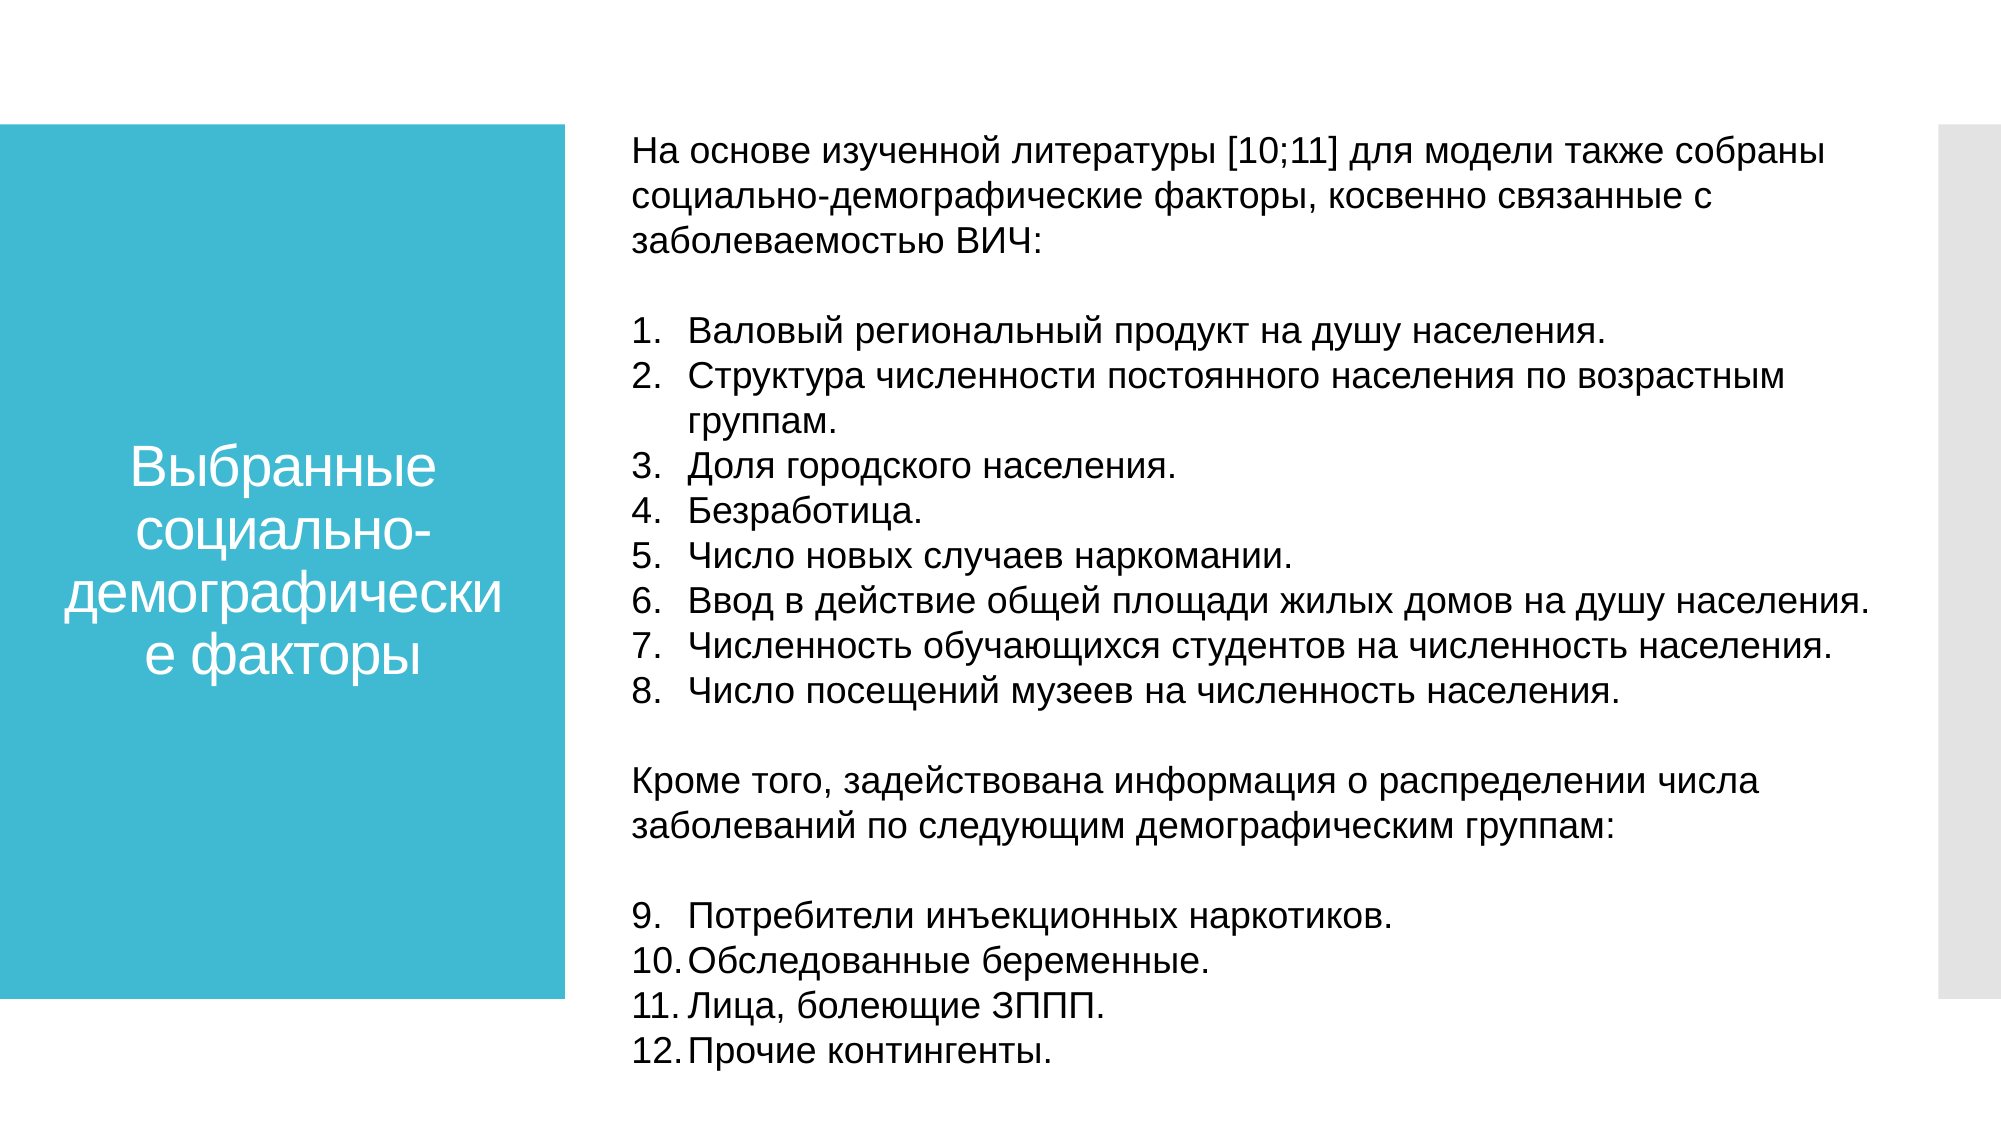

На основе изученной литературы [10;11] для модели также собраны социально-демографические факторы, косвенно связанные с заболеваемостью ВИЧ:

Валовый региональный продукт на душу населения.
Структура численности постоянного населения по возрастным группам.
Доля городского населения.
Безработица.
Число новых случаев наркомании.
Ввод в действие общей площади жилых домов на душу населения.
Численность обучающихся студентов на численность населения.
Число посещений музеев на численность населения.

Кроме того, задействована информация о распределении числа заболеваний по следующим демографическим группам:

Потребители инъекционных наркотиков.
Обследованные беременные.
Лица, болеющие ЗППП.
Прочие контингенты.

# Выбранные социально-демографические факторы